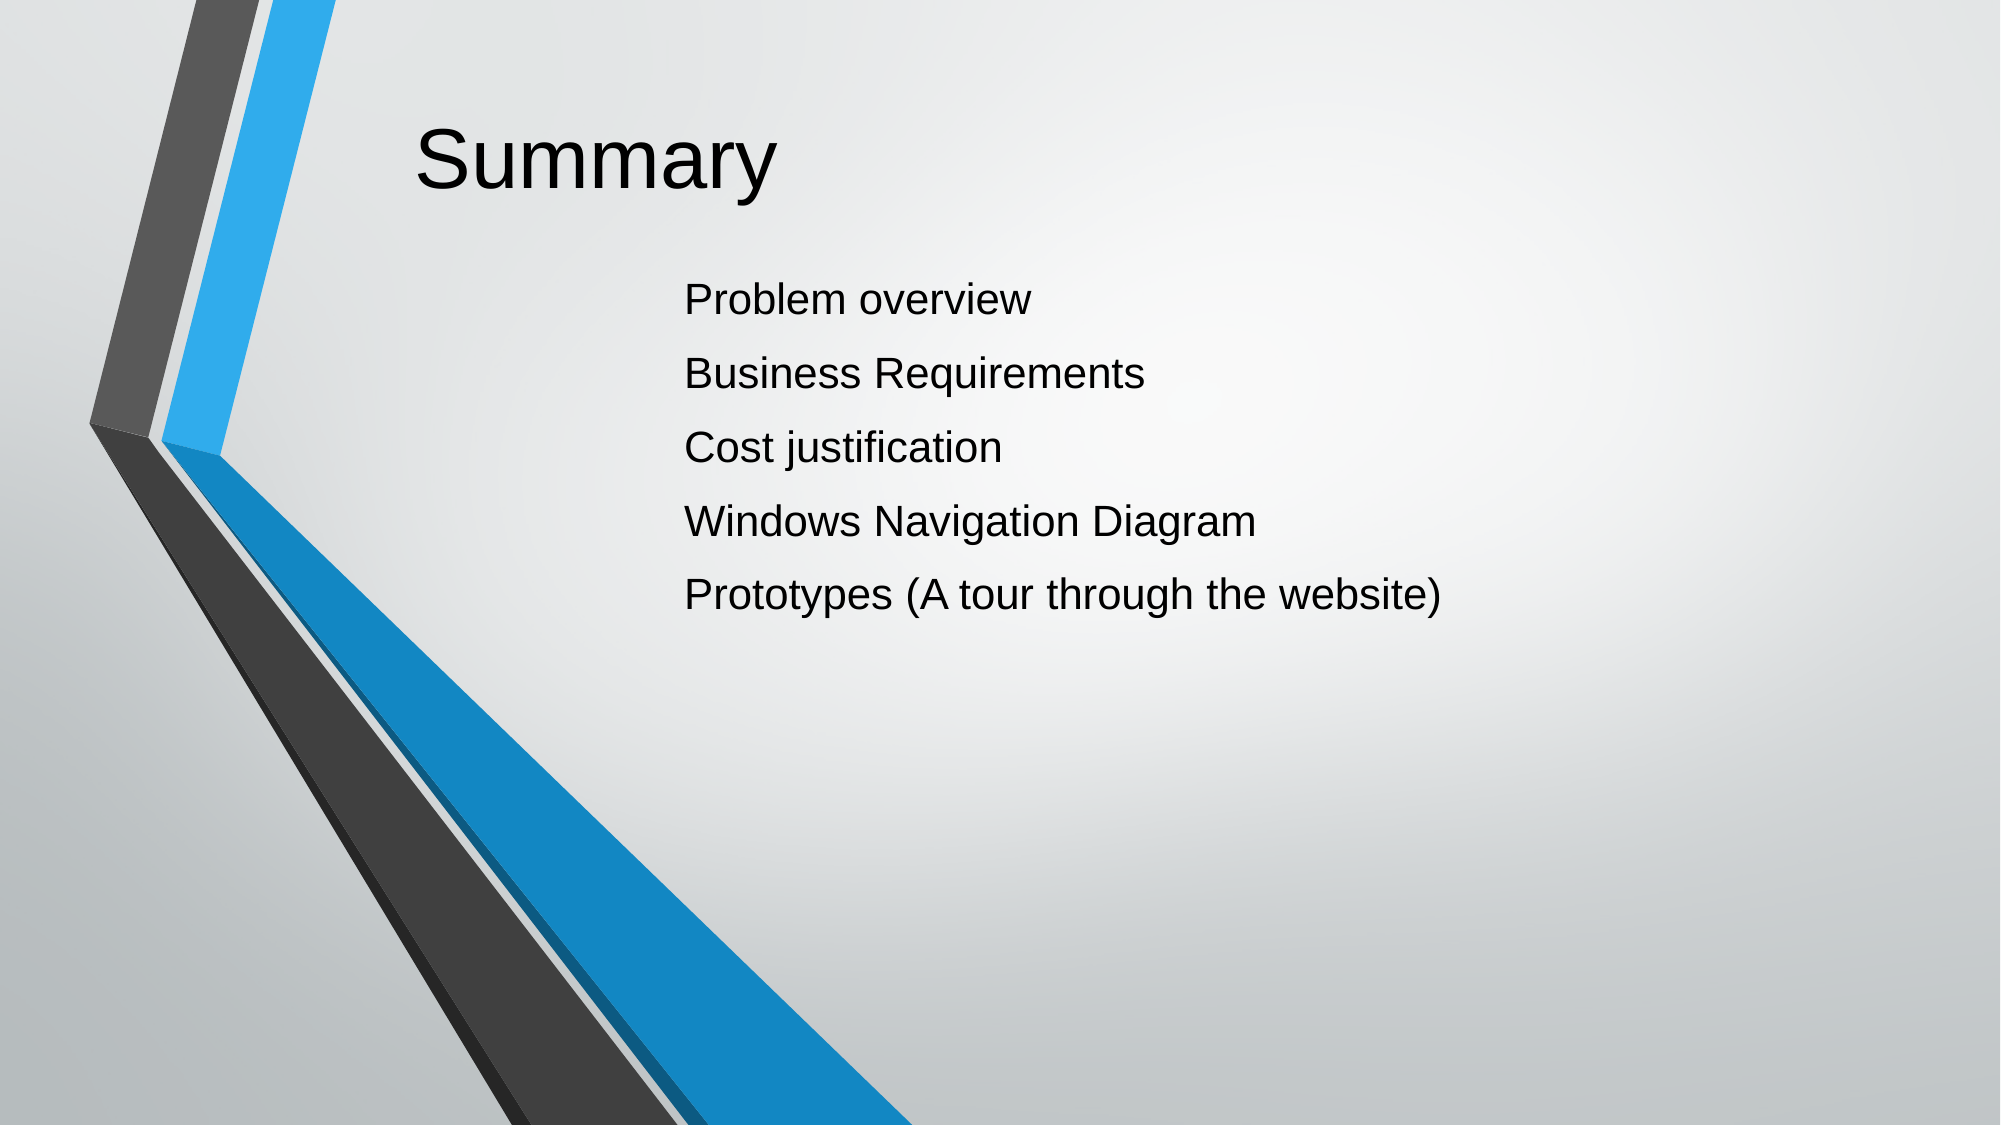

# Summary
Problem overview
Business Requirements
Cost justification
Windows Navigation Diagram
Prototypes (A tour through the website)